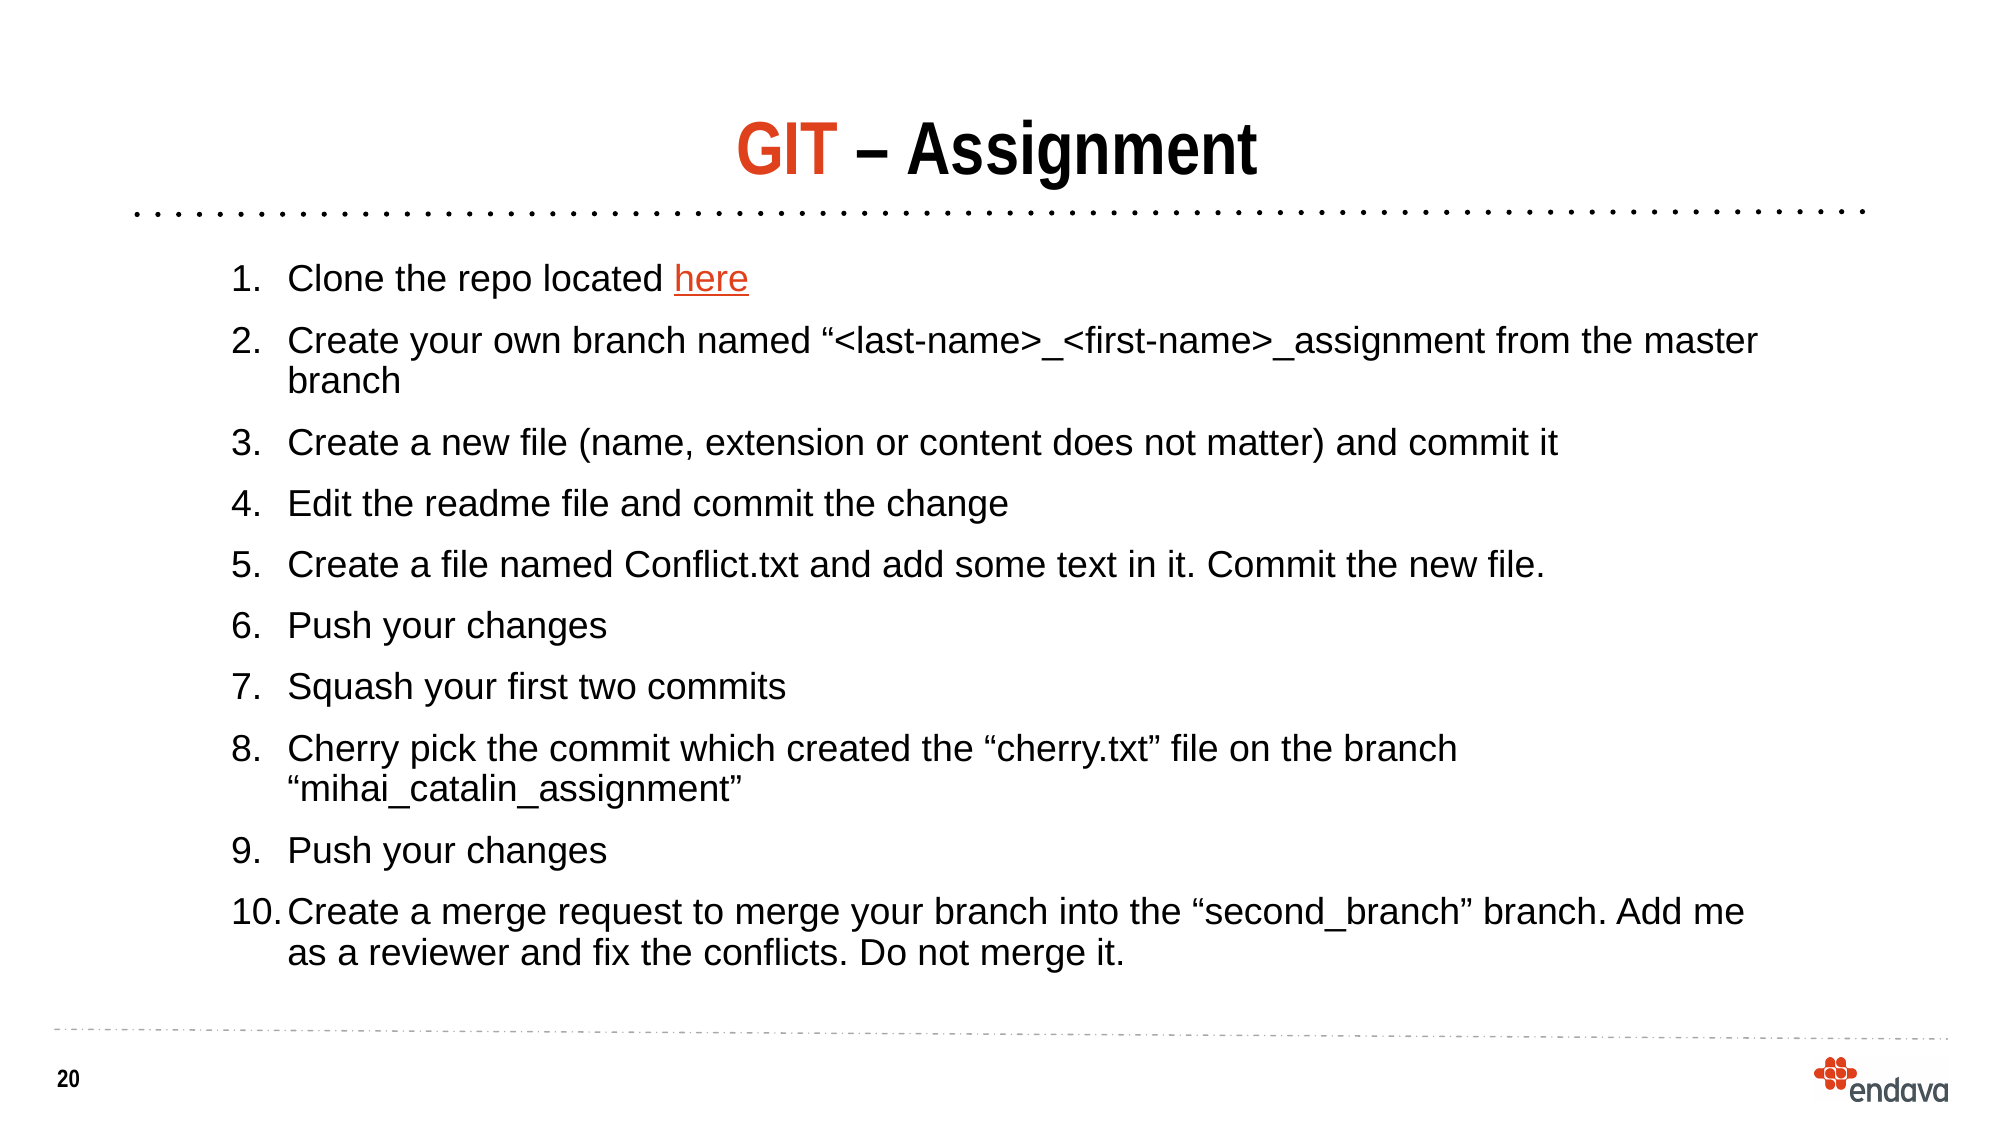

# GIT – Assignment
Clone the repo located here
Create your own branch named “<last-name>_<first-name>_assignment from the master branch
Create a new file (name, extension or content does not matter) and commit it
Edit the readme file and commit the change
Create a file named Conflict.txt and add some text in it. Commit the new file.
Push your changes
Squash your first two commits
Cherry pick the commit which created the “cherry.txt” file on the branch “mihai_catalin_assignment”
Push your changes
Create a merge request to merge your branch into the “second_branch” branch. Add me as a reviewer and fix the conflicts. Do not merge it.